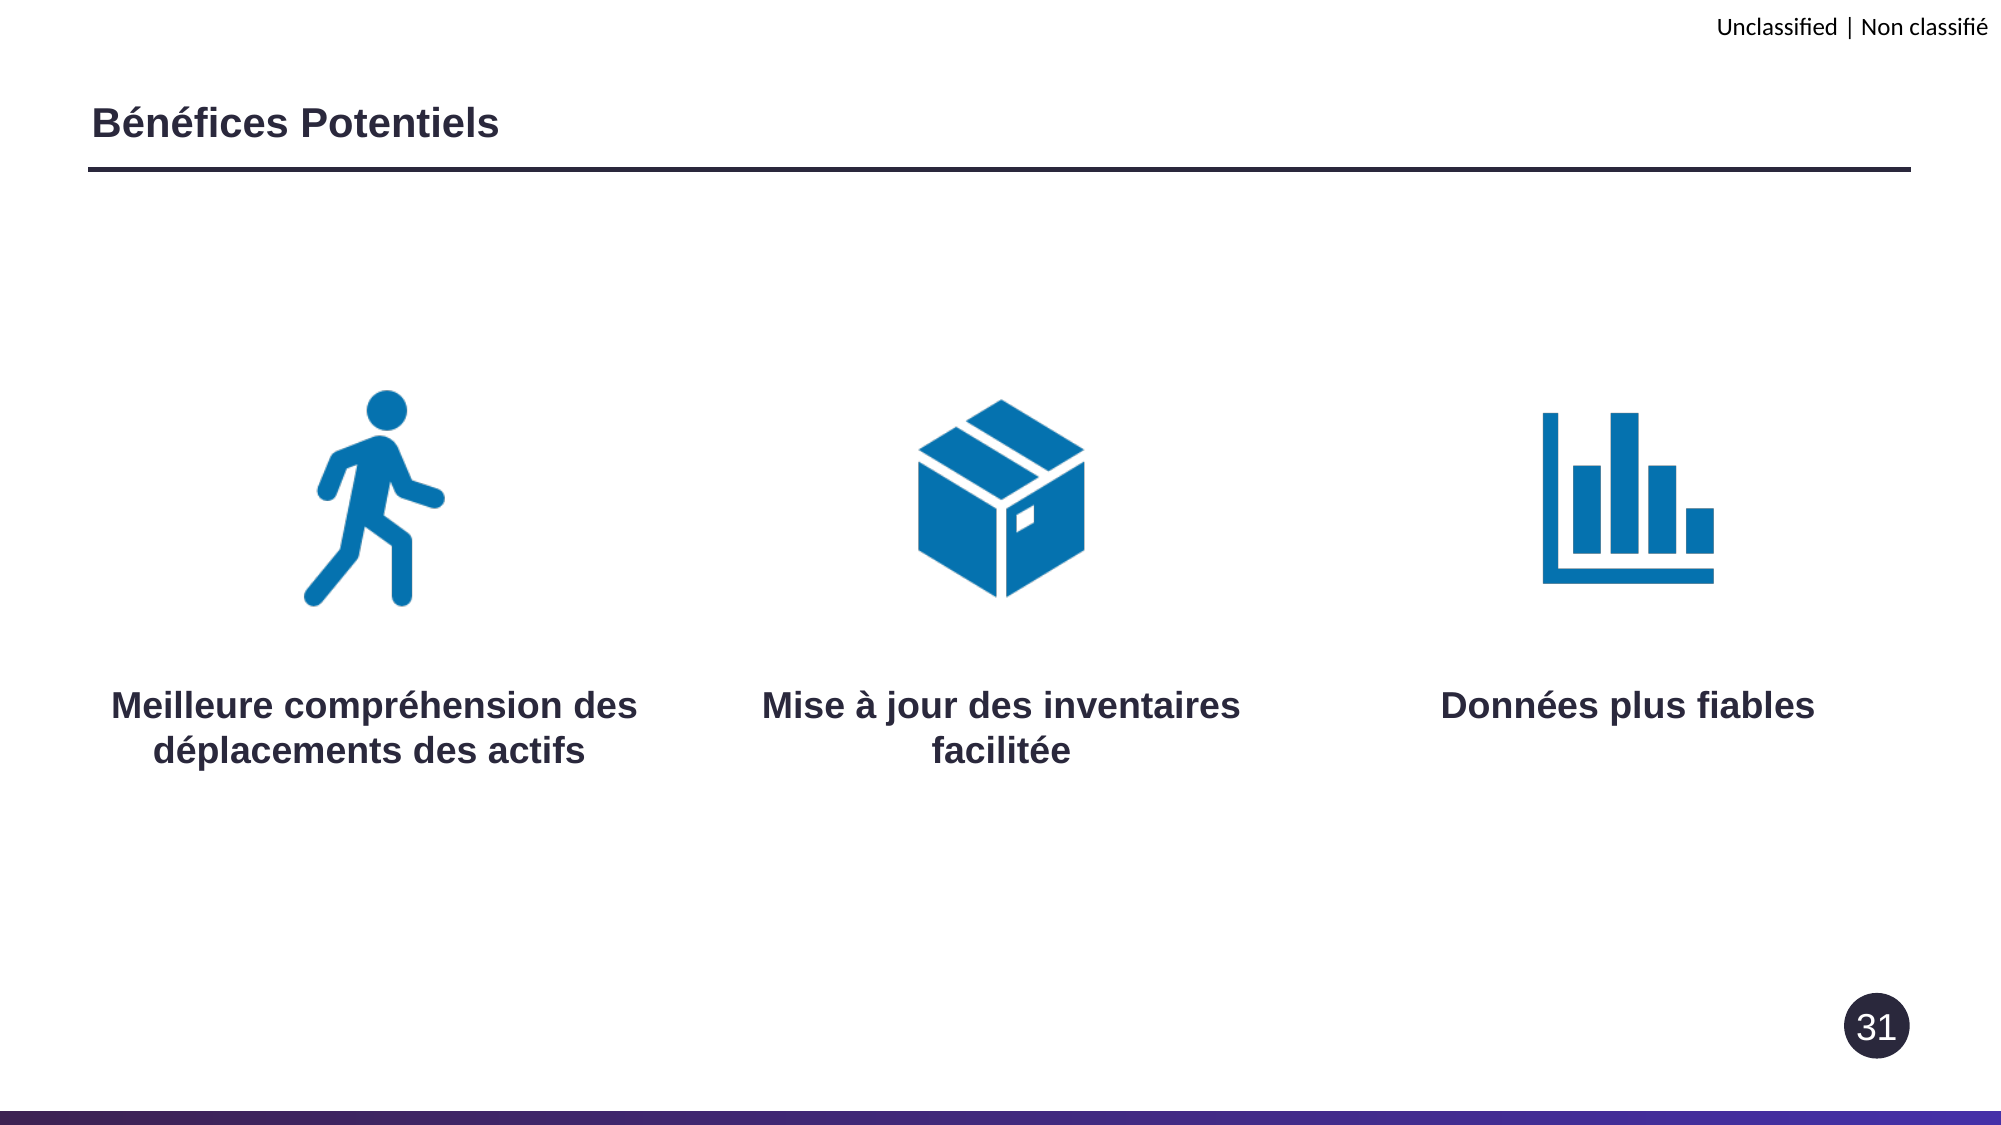

# Bénéfices Potentiels
Meilleure compréhension des déplacements des actifs
Mise à jour des inventaires facilitée
Données plus fiables
31